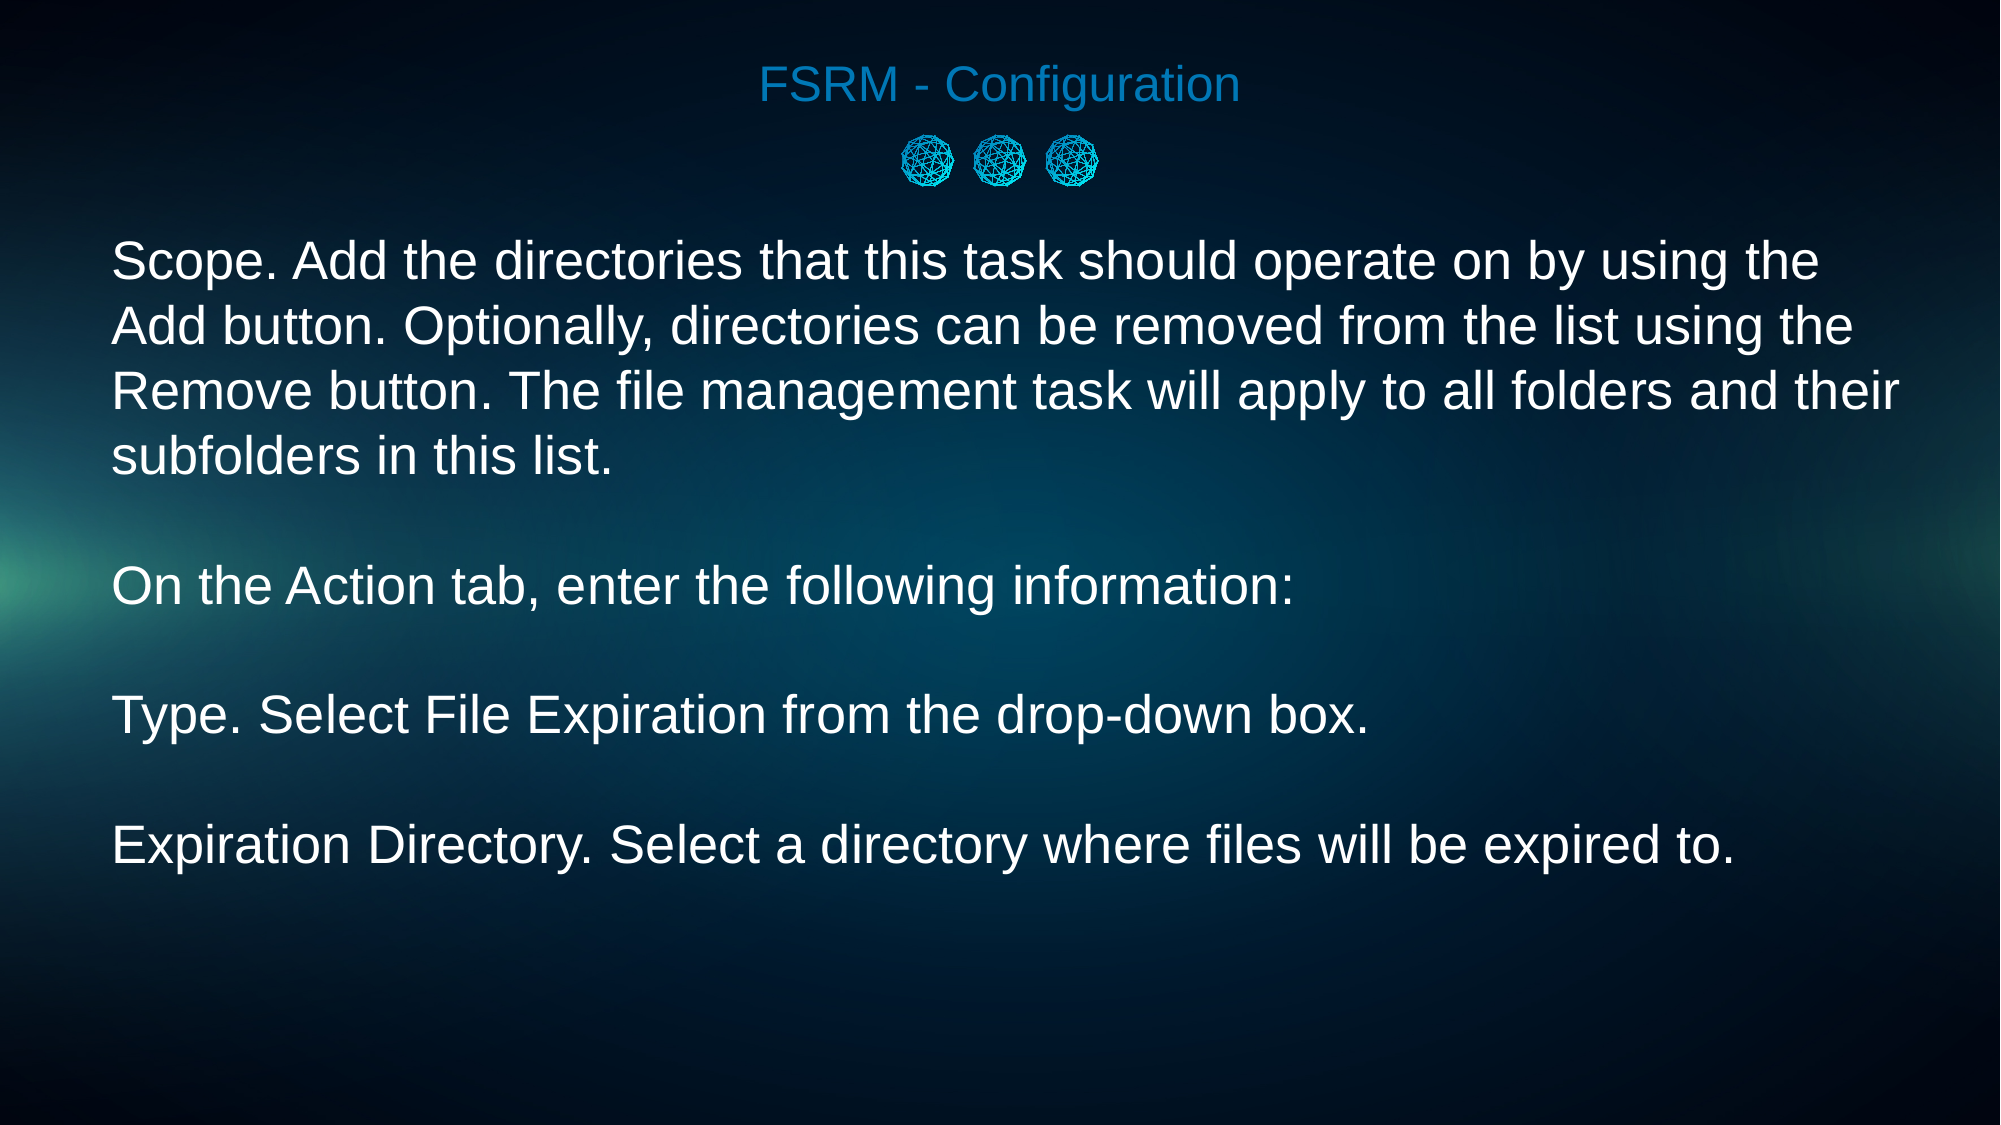

FSRM - Configuration

Scope. Add the directories that this task should operate on by using the Add button. Optionally, directories can be removed from the list using the Remove button. The file management task will apply to all folders and their subfolders in this list.

On the Action tab, enter the following information:

Type. Select File Expiration from the drop-down box.

Expiration Directory. Select a directory where files will be expired to.